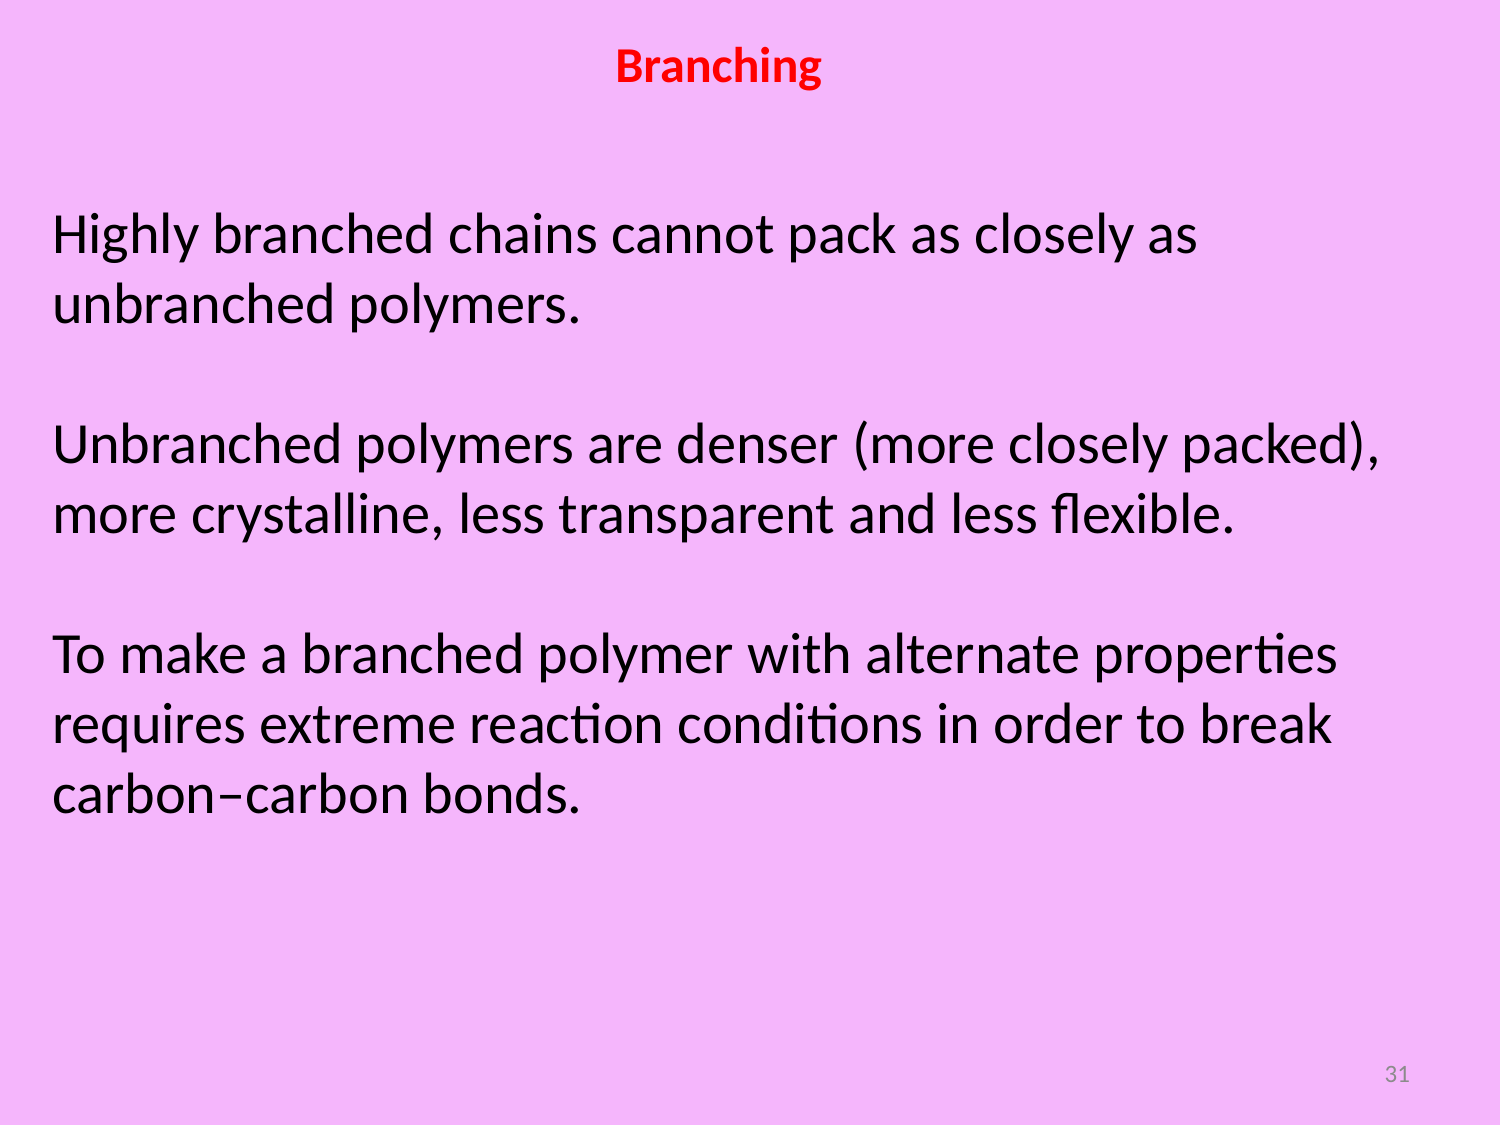

# Branching
Highly branched chains cannot pack as closely as unbranched polymers.

Unbranched polymers are denser (more closely packed), more crystalline, less transparent and less flexible.

To make a branched polymer with alternate properties requires extreme reaction conditions in order to break carbon–carbon bonds.
31